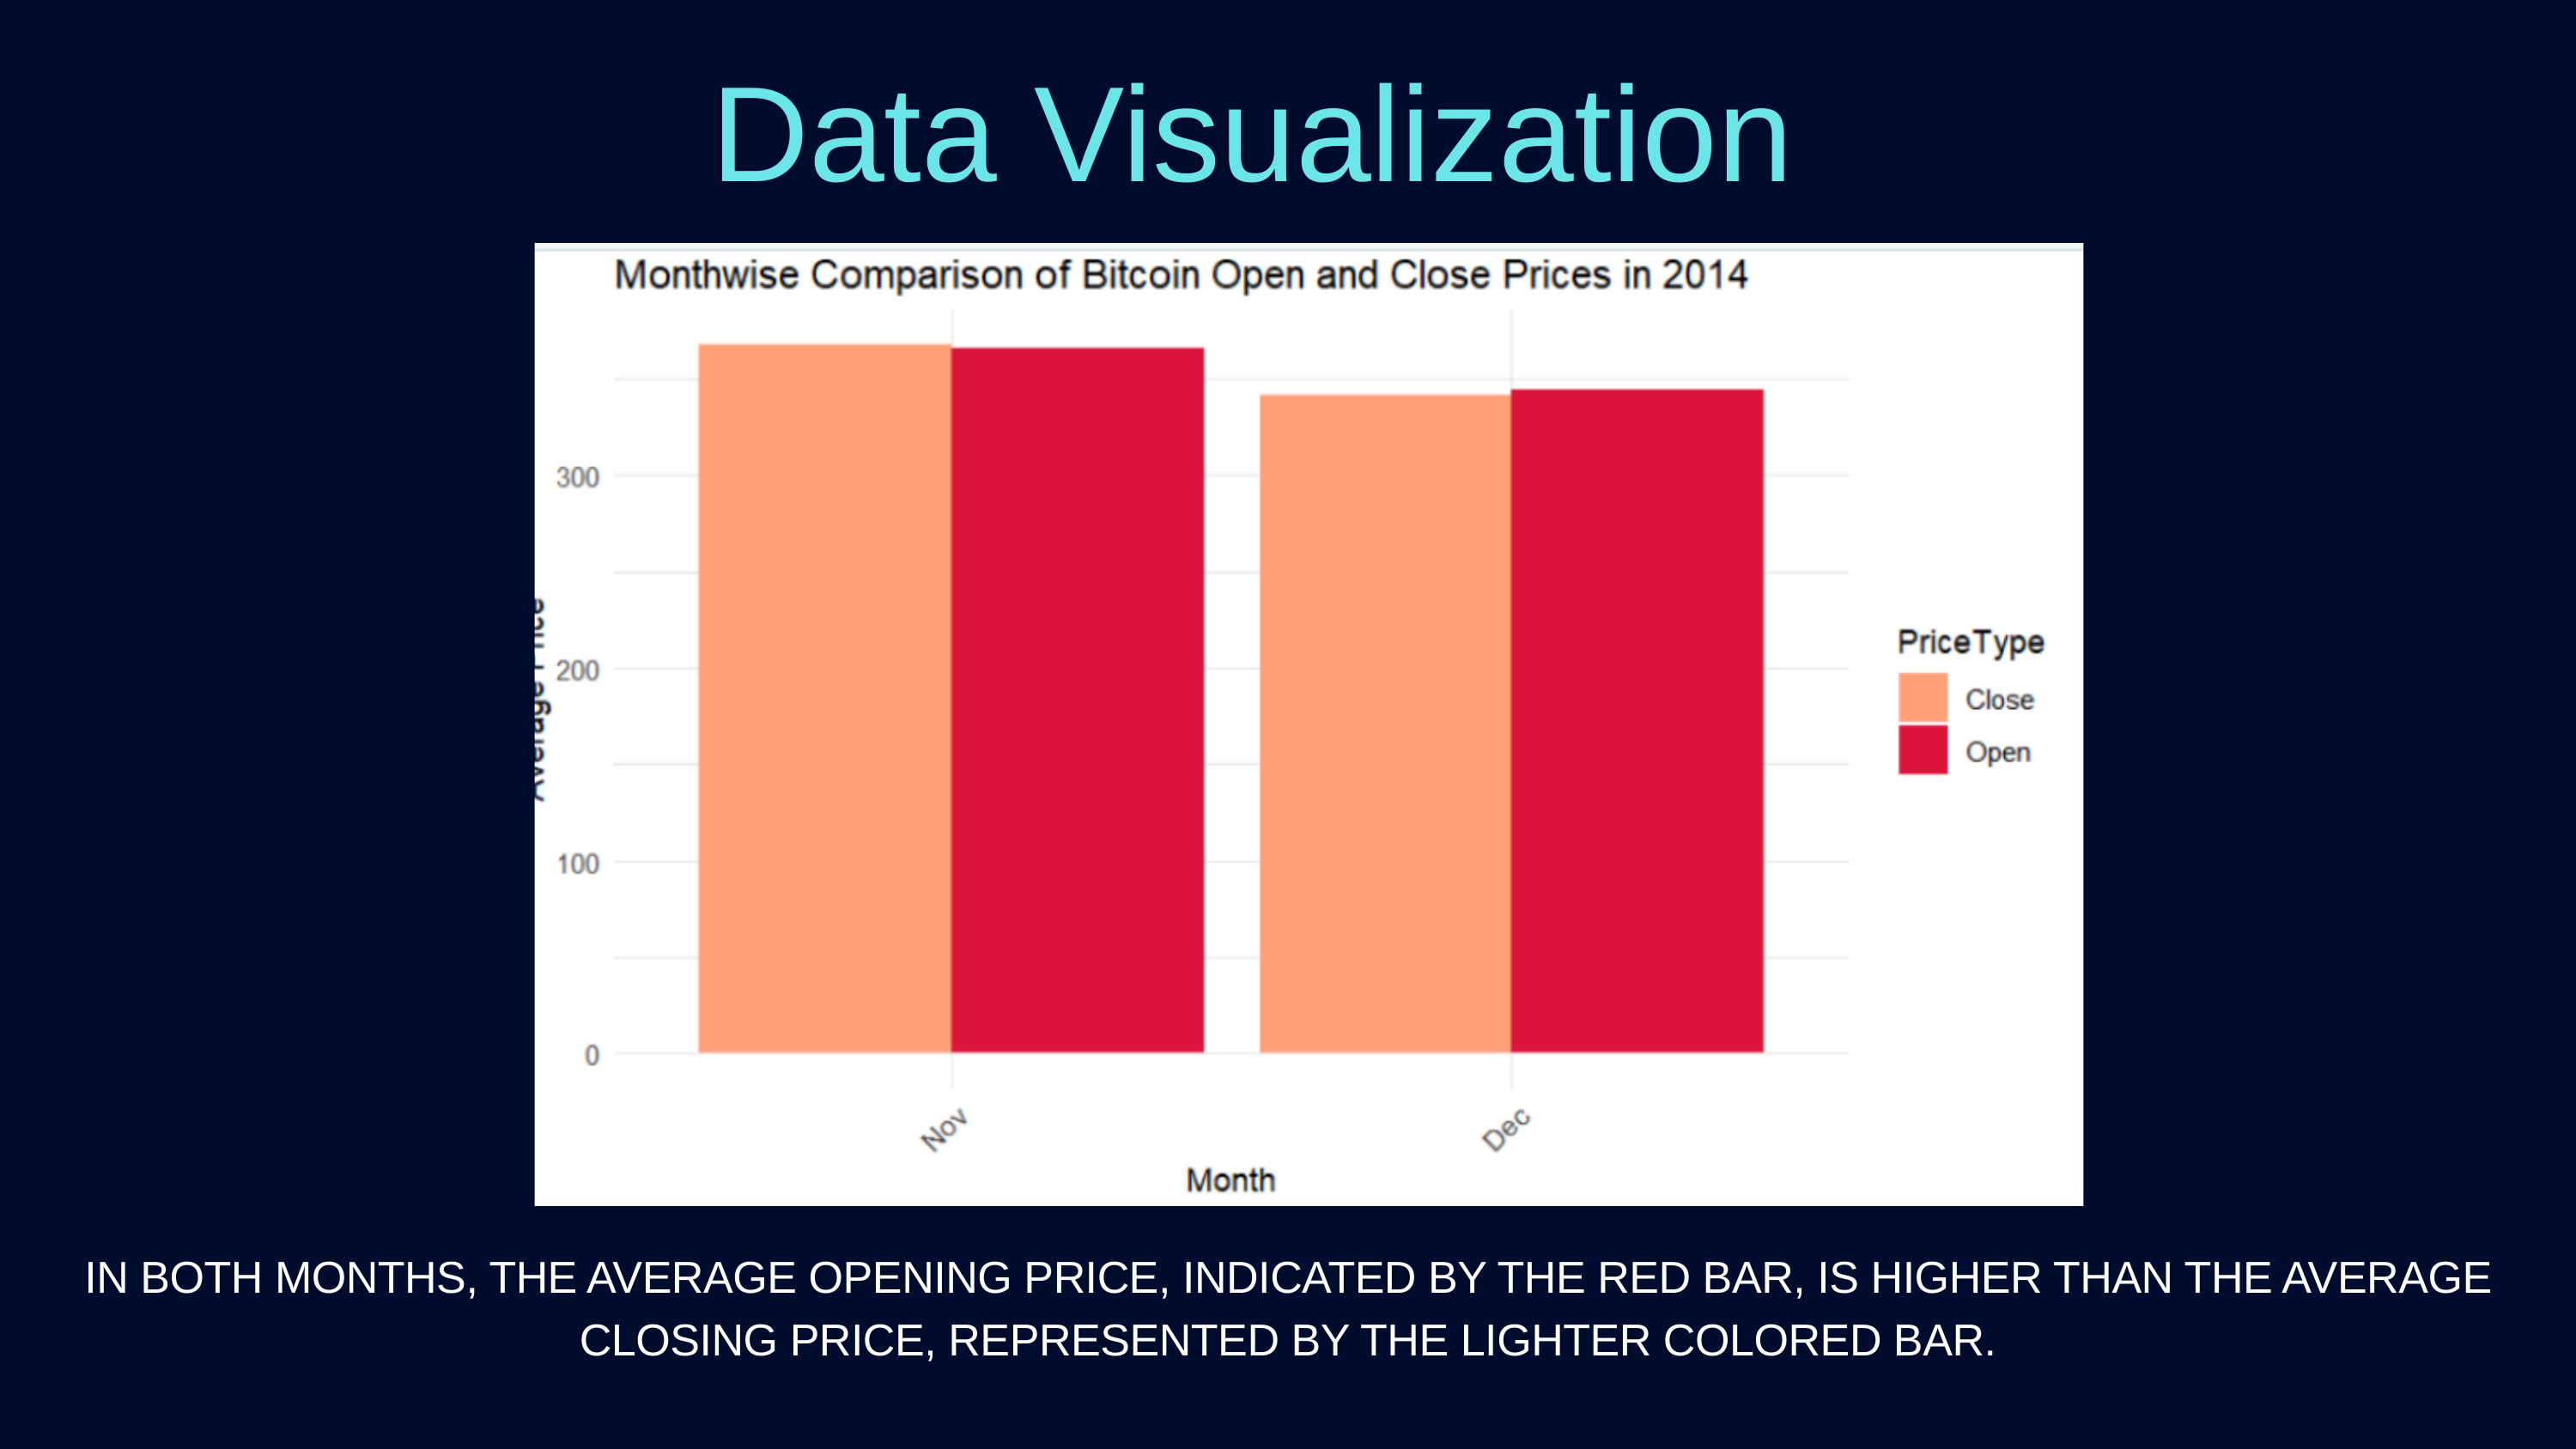

Data Visualization

IN BOTH MONTHS, THE AVERAGE OPENING PRICE, INDICATED BY THE RED BAR, IS HIGHER THAN THE AVERAGE CLOSING PRICE, REPRESENTED BY THE LIGHTER COLORED BAR.